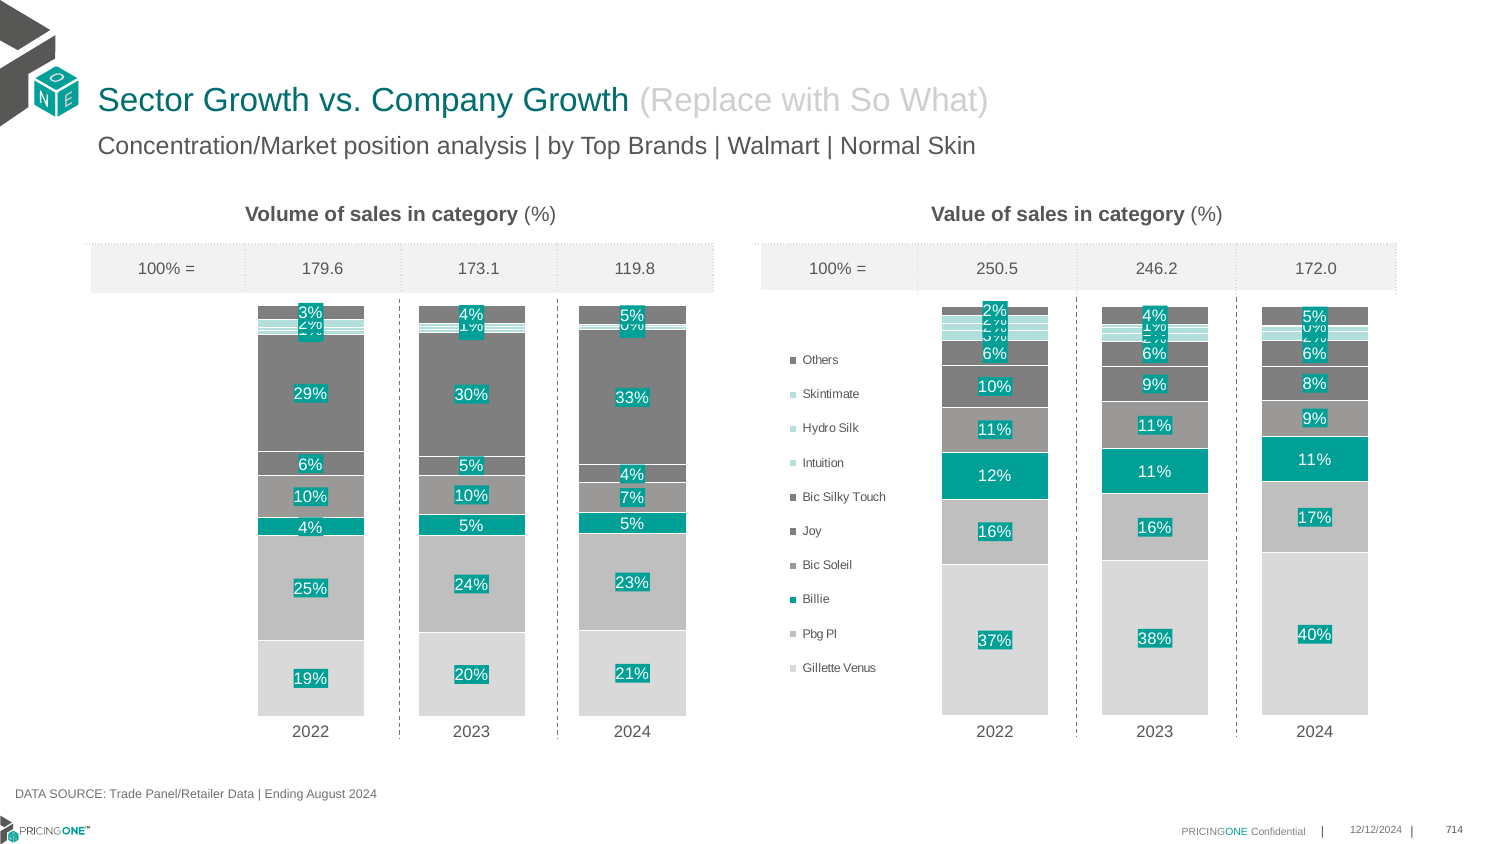

# Sector Growth vs. Company Growth (Replace with So What)
Concentration/Market position analysis | by Top Brands | Walmart | Normal Skin
| Volume of sales in category (%) |  |  |  |
| --- | --- | --- | --- |
| 100% = | 179.6 | 173.1 | 119.8 |
| Value of sales in category (%) |  |  |  |
| --- | --- | --- | --- |
| 100% = | 250.5 | 246.2 | 172.0 |

### Chart

| Category | Gillette Venus | Pbg Pl | Billie | Bic Soleil | Joy | Bic Silky Touch | Intuition | Hydro Silk | Skintimate | Others |
|---|---|---|---|---|---|---|---|---|---|---|
| 2022 | 0.1850522475750783 | 0.25461702146071624 | 0.042991346704723626 | 0.10346144953039624 | 0.057569705782926556 | 0.28515751264506733 | 0.010388610826395953 | 0.006294425964178135 | 0.020817861569884247 | 0.033649817940633396 |
| 2023 | 0.203428796211063 | 0.23731845465526885 | 0.05038096483805324 | 0.09547254411636624 | 0.0464534015621921 | 0.3019137804759997 | 0.0068105327769146205 | 0.00596009875037367 | 0.007416660868568006 | 0.04484476574520059 |
| 2024 | 0.2096950218312855 | 0.23451576389310416 | 0.053019927098267916 | 0.07070224137301781 | 0.04400106457149933 | 0.32826764407120695 | 0.007112238306645282 | 0.005839928643764403 | 0.0006827959759103851 | 0.04616337423529826 |

### Chart

| Category | Gillette Venus | Pbg Pl | Billie | Bic Soleil | Joy | Bic Silky Touch | Intuition | Hydro Silk | Skintimate | Others |
|---|---|---|---|---|---|---|---|---|---|---|
| 2022 | 0.36985385591076203 | 0.15845685282397792 | 0.11537269573827152 | 0.1093991768498509 | 0.10109180352171558 | 0.06088095941892289 | 0.026428366580029054 | 0.015939349574393726 | 0.020737168374649312 | 0.021839771207427056 |
| 2023 | 0.37815891110493943 | 0.16397156549335493 | 0.11037047501807433 | 0.11356266000479166 | 0.08731988833783155 | 0.06139476477714877 | 0.019396762371504176 | 0.014601286751994326 | 0.007492863141200312 | 0.043730822999160486 |
| 2024 | 0.3977718304378741 | 0.17411320322347137 | 0.11071688766637977 | 0.08808362024689578 | 0.08142570533372491 | 0.06440816740371483 | 0.020908527089468745 | 0.013708794136582929 | 0.0004665975132432345 | 0.048396666948644314 |
DATA SOURCE: Trade Panel/Retailer Data | Ending August 2024

12/12/2024
714